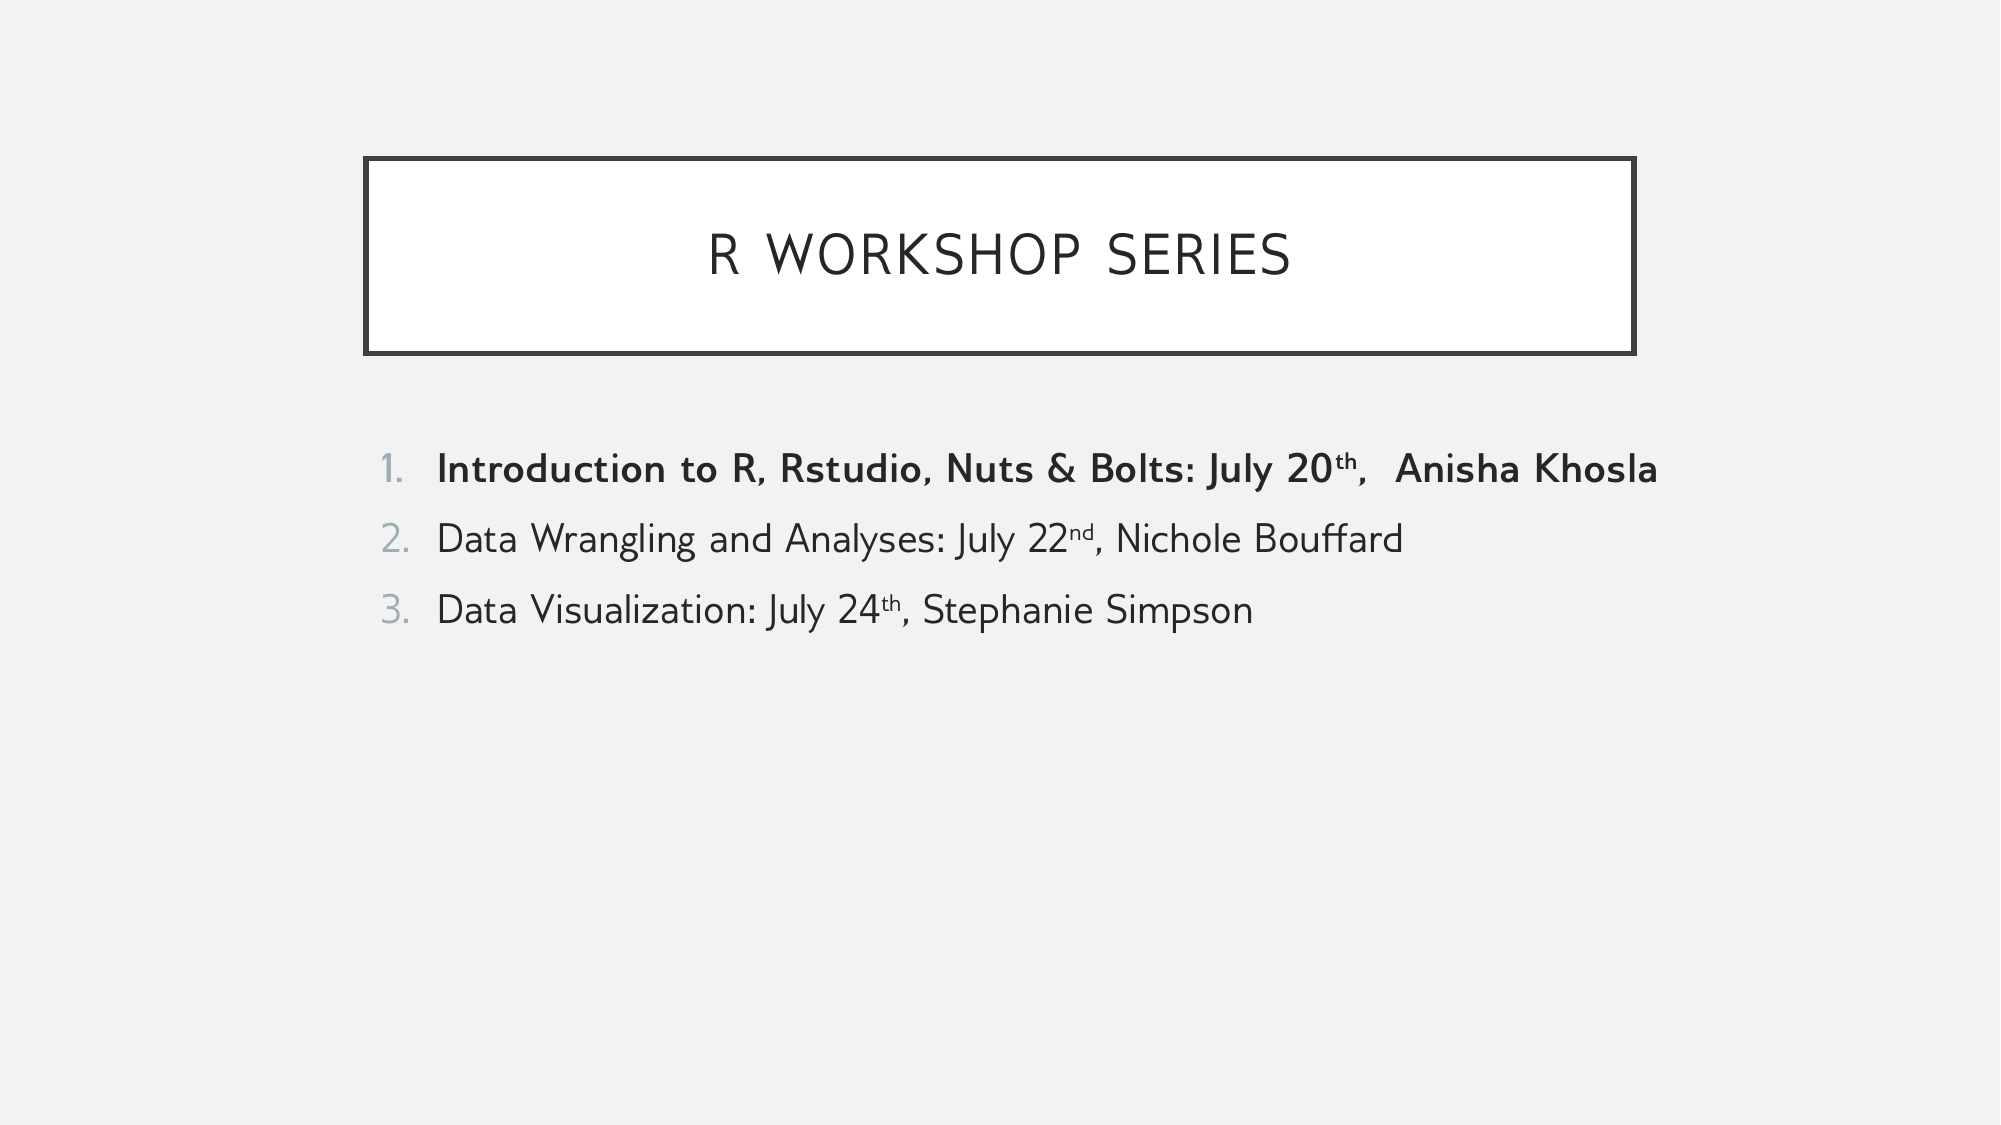

# R workshop series
Introduction to R, Rstudio, Nuts & Bolts: July 20th,  Anisha Khosla
Data Wrangling and Analyses: July 22nd, Nichole Bouffard
Data Visualization: July 24th, Stephanie Simpson